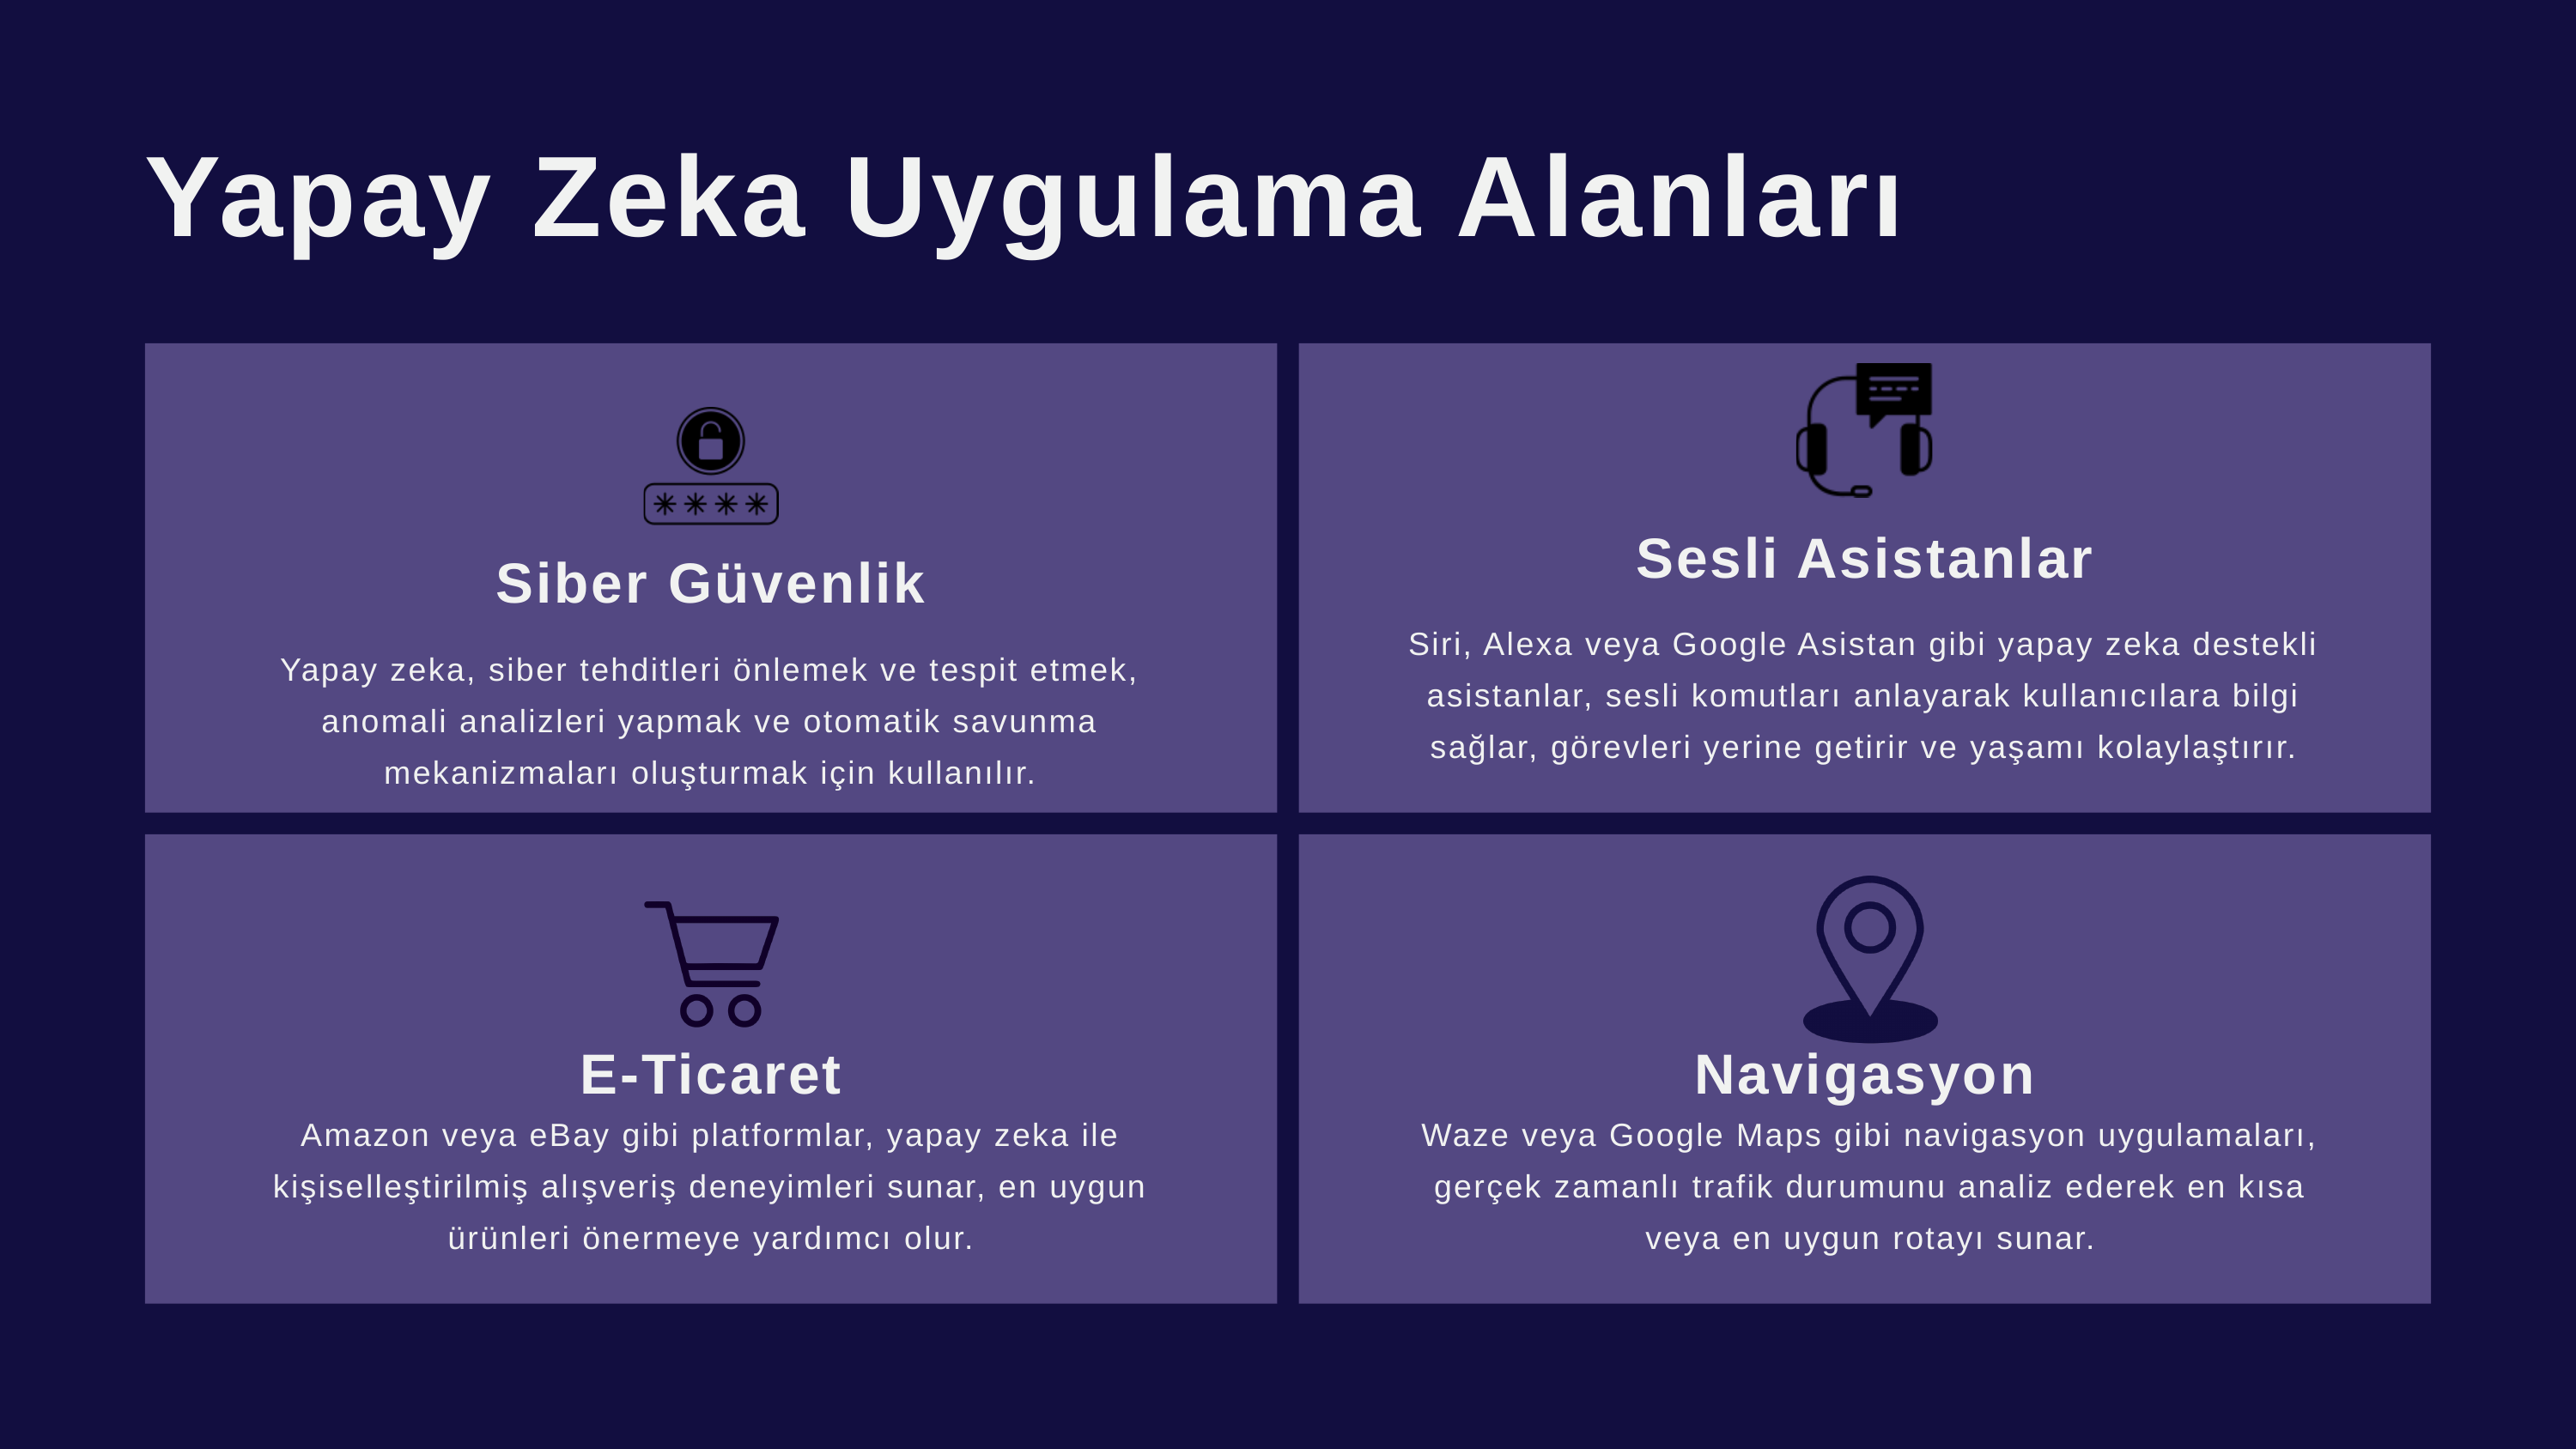

Yapay Zeka Uygulama Alanları

Sesli Asistanlar
Siber Güvenlik
Siri, Alexa veya Google Asistan gibi yapay zeka destekli asistanlar, sesli komutları anlayarak kullanıcılara bilgi sağlar, görevleri yerine getirir ve yaşamı kolaylaştırır.

Yapay zeka, siber tehditleri önlemek ve tespit etmek, anomali analizleri yapmak ve otomatik savunma mekanizmaları oluşturmak için kullanılır.

E-Ticaret
Navigasyon
Amazon veya eBay gibi platformlar, yapay zeka ile kişiselleştirilmiş alışveriş deneyimleri sunar, en uygun ürünleri önermeye yardımcı olur.
Waze veya Google Maps gibi navigasyon uygulamaları, gerçek zamanlı trafik durumunu analiz ederek en kısa veya en uygun rotayı sunar.